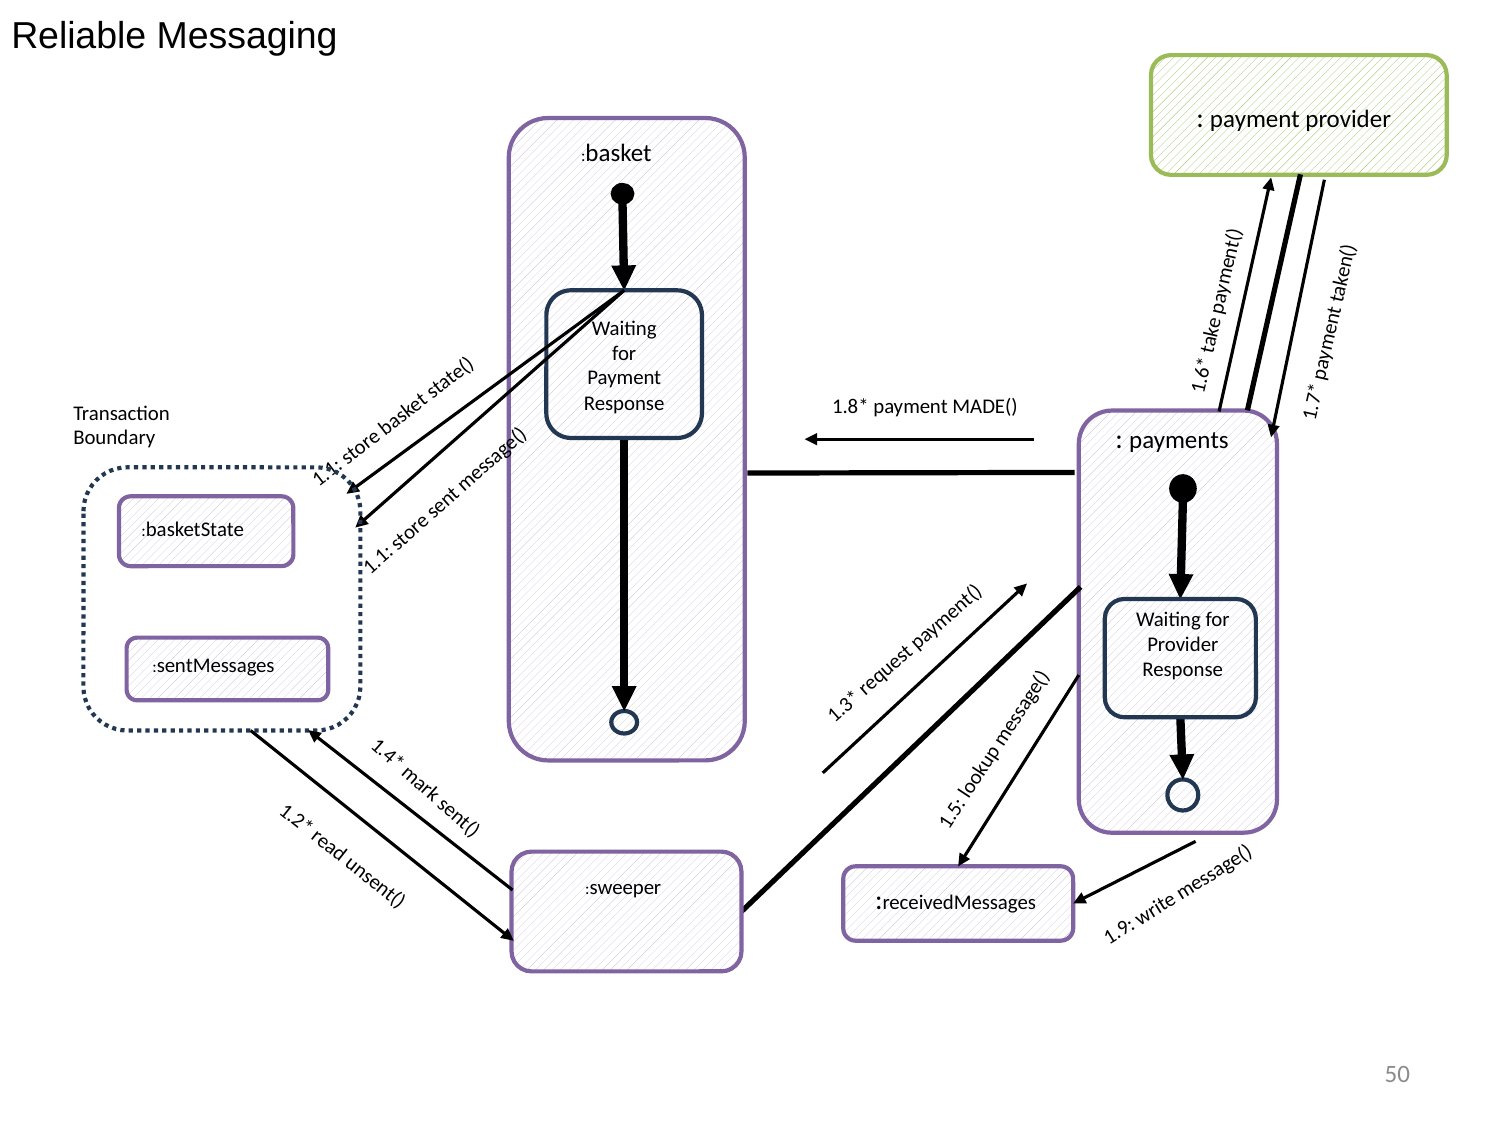

Reliable Messaging

: payment provider

:basket

1.6* take payment()

1.7* payment taken()
Waiting for
Payment Response
1.8* payment MADE()
Transaction Boundary
1.1: store basket state()

: payments

1.1: store sent message()

:basketState
Waiting for
Provider Response

1.3* request payment()

:sentMessages

1.5: lookup message()
1.4* mark sent()

1.2* read unsent()

1.9: write message()
:sweeper

:receivedMessages
50